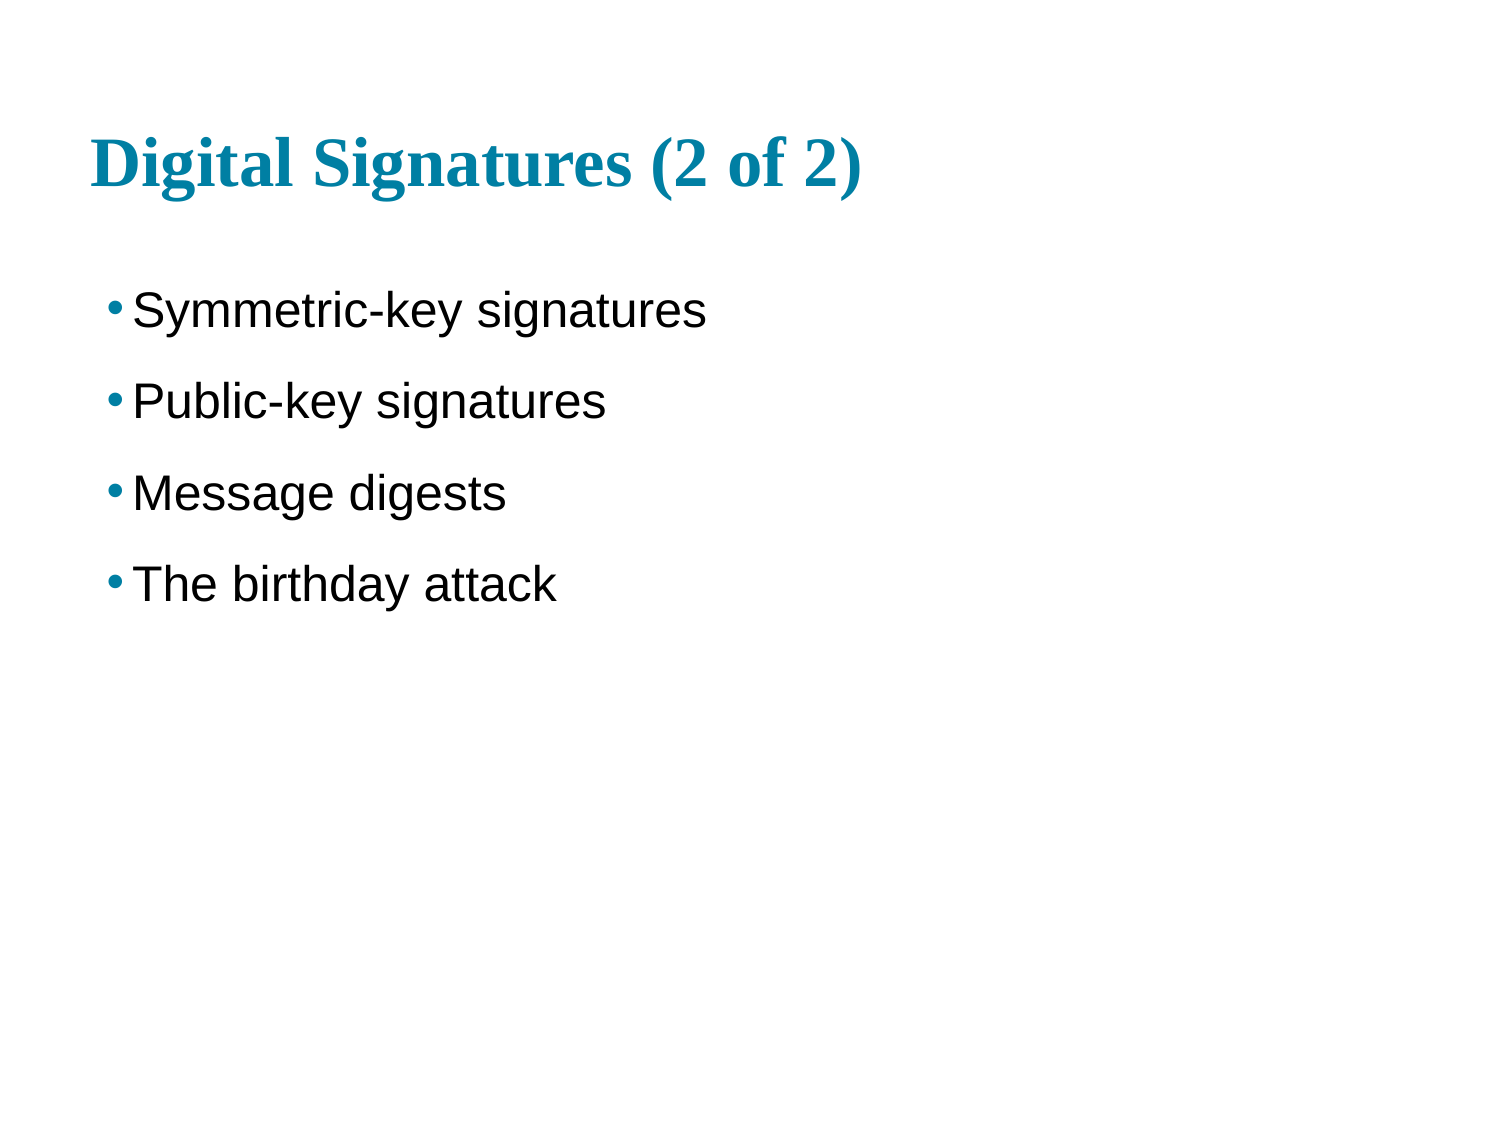

# Digital Signatures (2 of 2)
Symmetric-key signatures
Public-key signatures
Message digests
The birthday attack